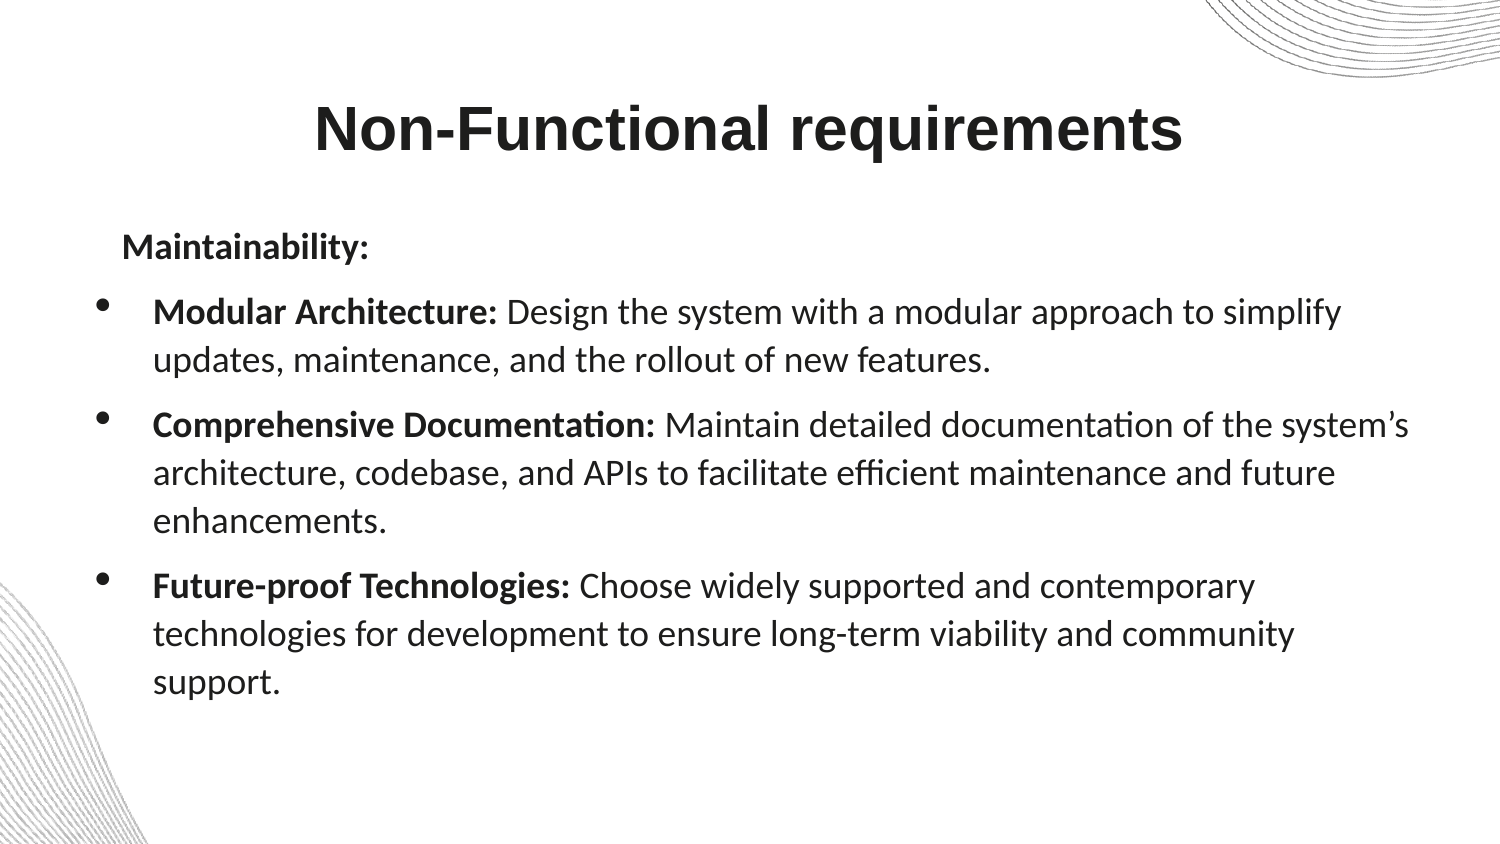

# Non-Functional requirements
Maintainability:
Modular Architecture: Design the system with a modular approach to simplify updates, maintenance, and the rollout of new features.
Comprehensive Documentation: Maintain detailed documentation of the system’s architecture, codebase, and APIs to facilitate efficient maintenance and future enhancements.
Future-proof Technologies: Choose widely supported and contemporary technologies for development to ensure long-term viability and community support.